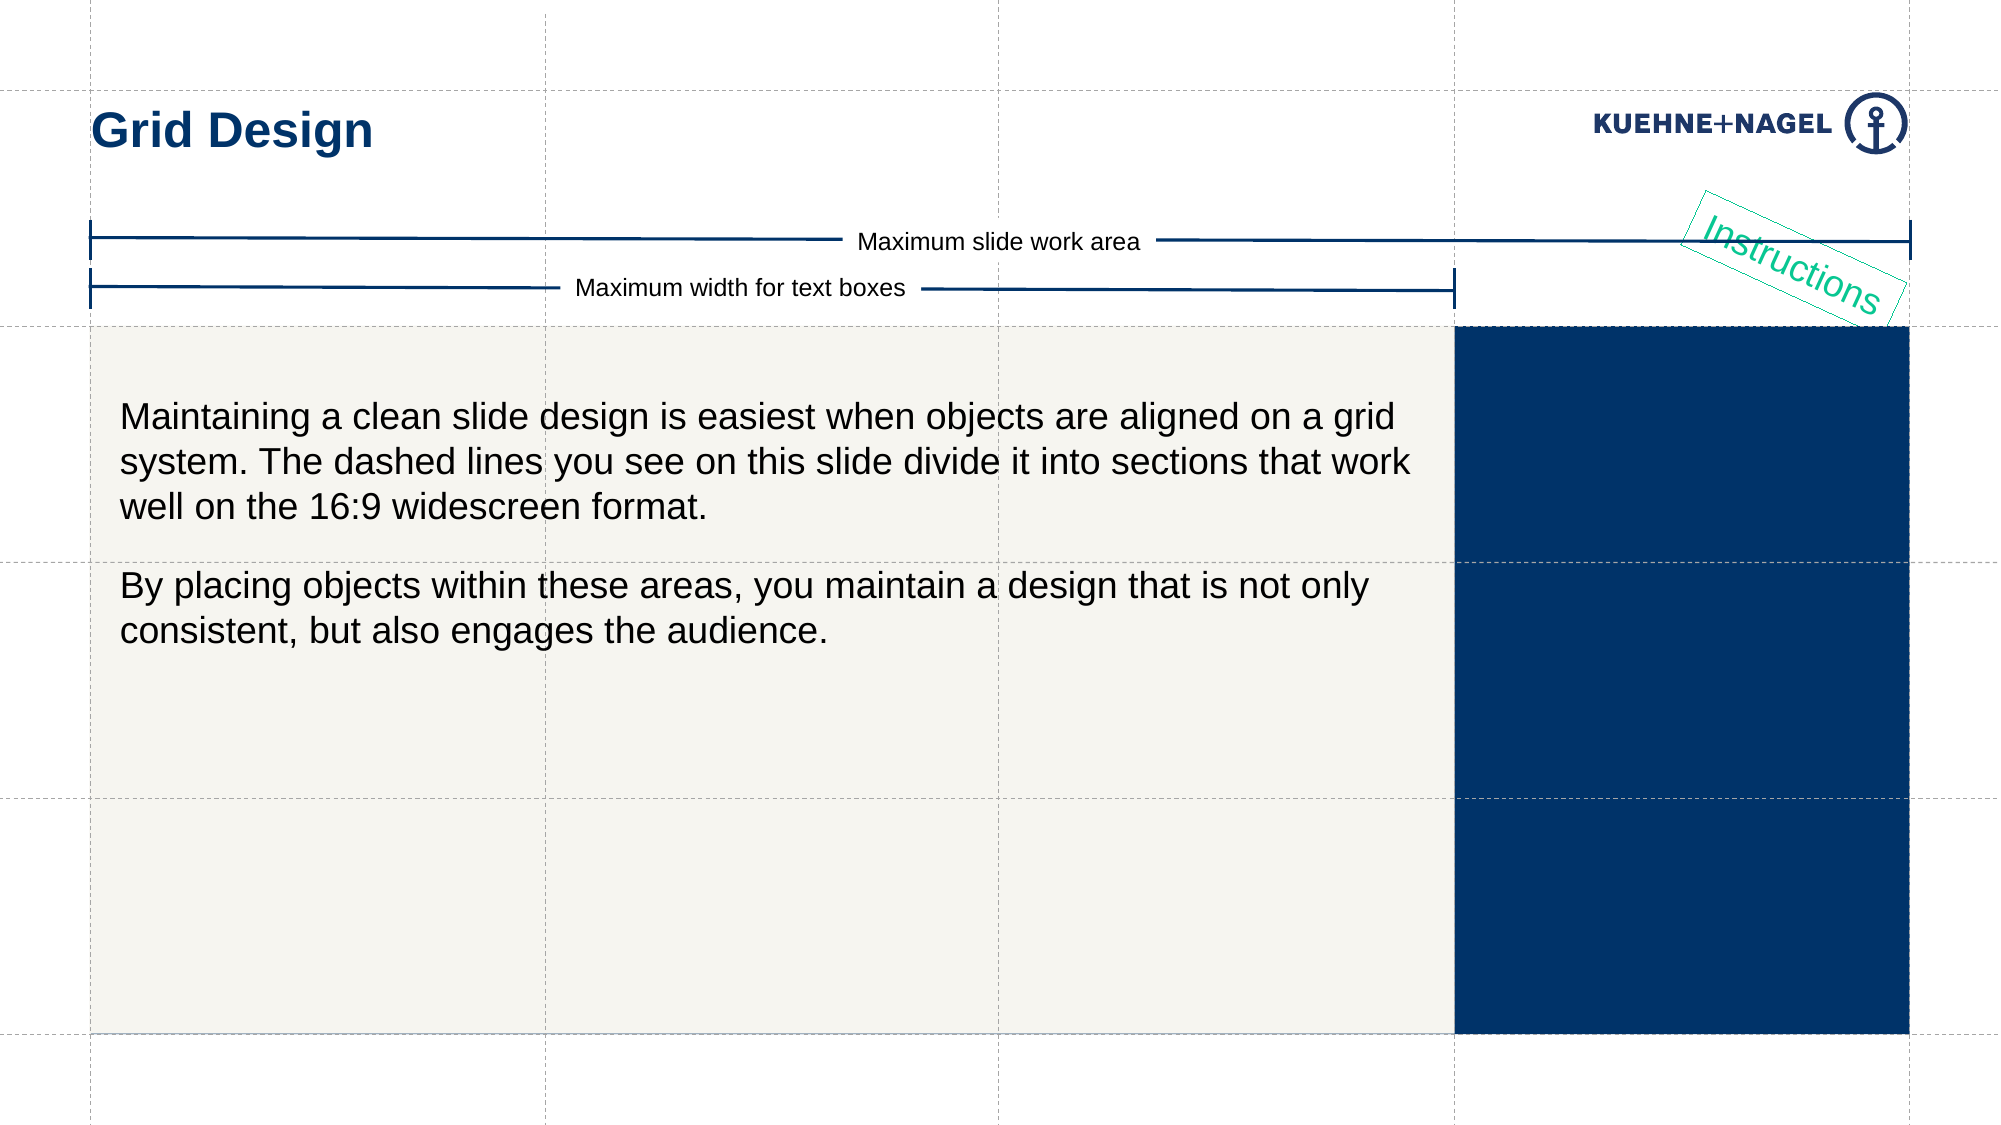

Grid Design
Maximum slide work area
Maximum width for text boxes

Maintaining a clean slide design is easiest when objects are aligned on a grid system. The dashed lines you see on this slide divide it into sections that work well on the 16:9 widescreen format.
By placing objects within these areas, you maintain a design that is not only consistent, but also engages the audience.